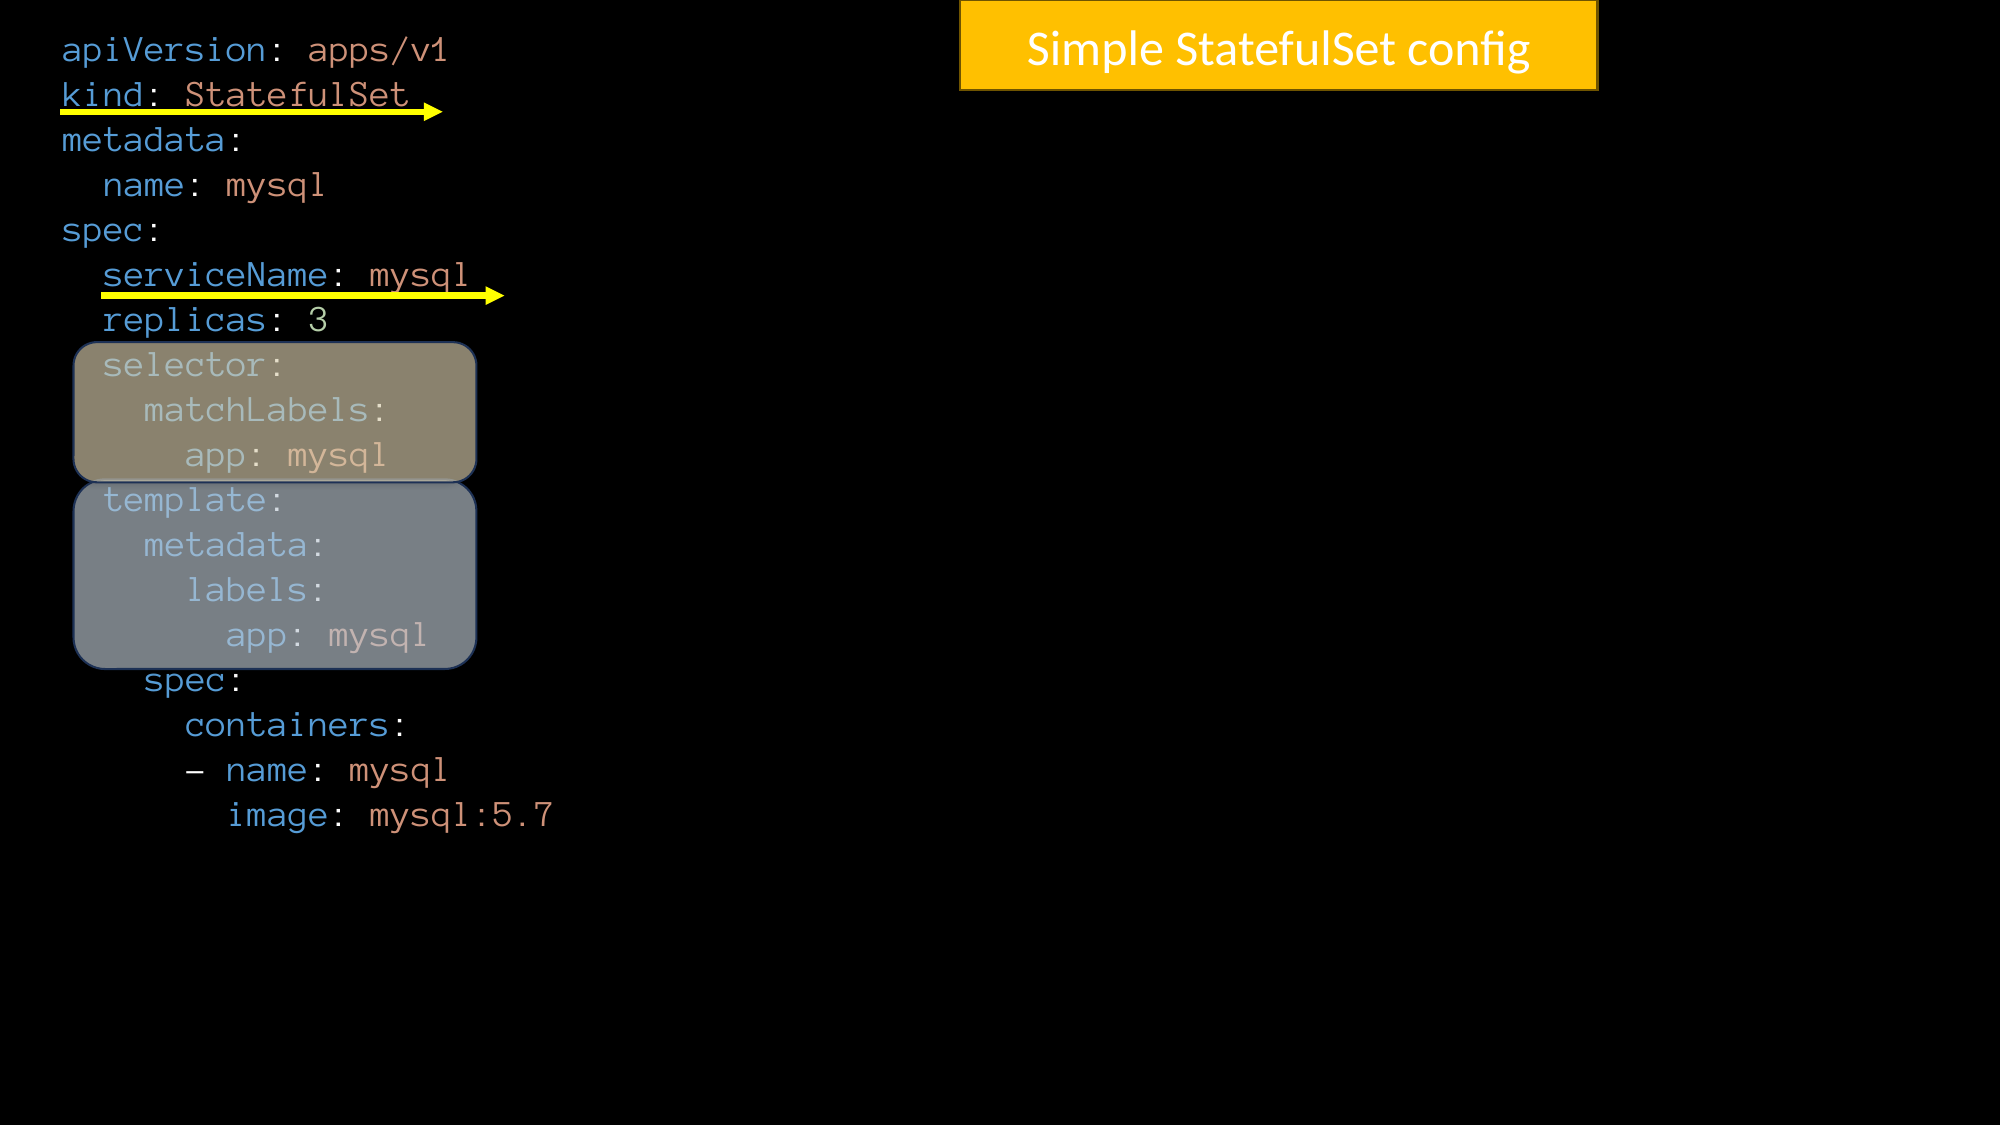

Simple StatefulSet config
apiVersion: apps/v1
kind: StatefulSet
metadata:
  name: mysql
spec:
  serviceName: mysql
  replicas: 3
  selector:
    matchLabels:
      app: mysql
  template:
    metadata:
      labels:
        app: mysql
    spec:
      containers:
      - name: mysql
        image: mysql:5.7